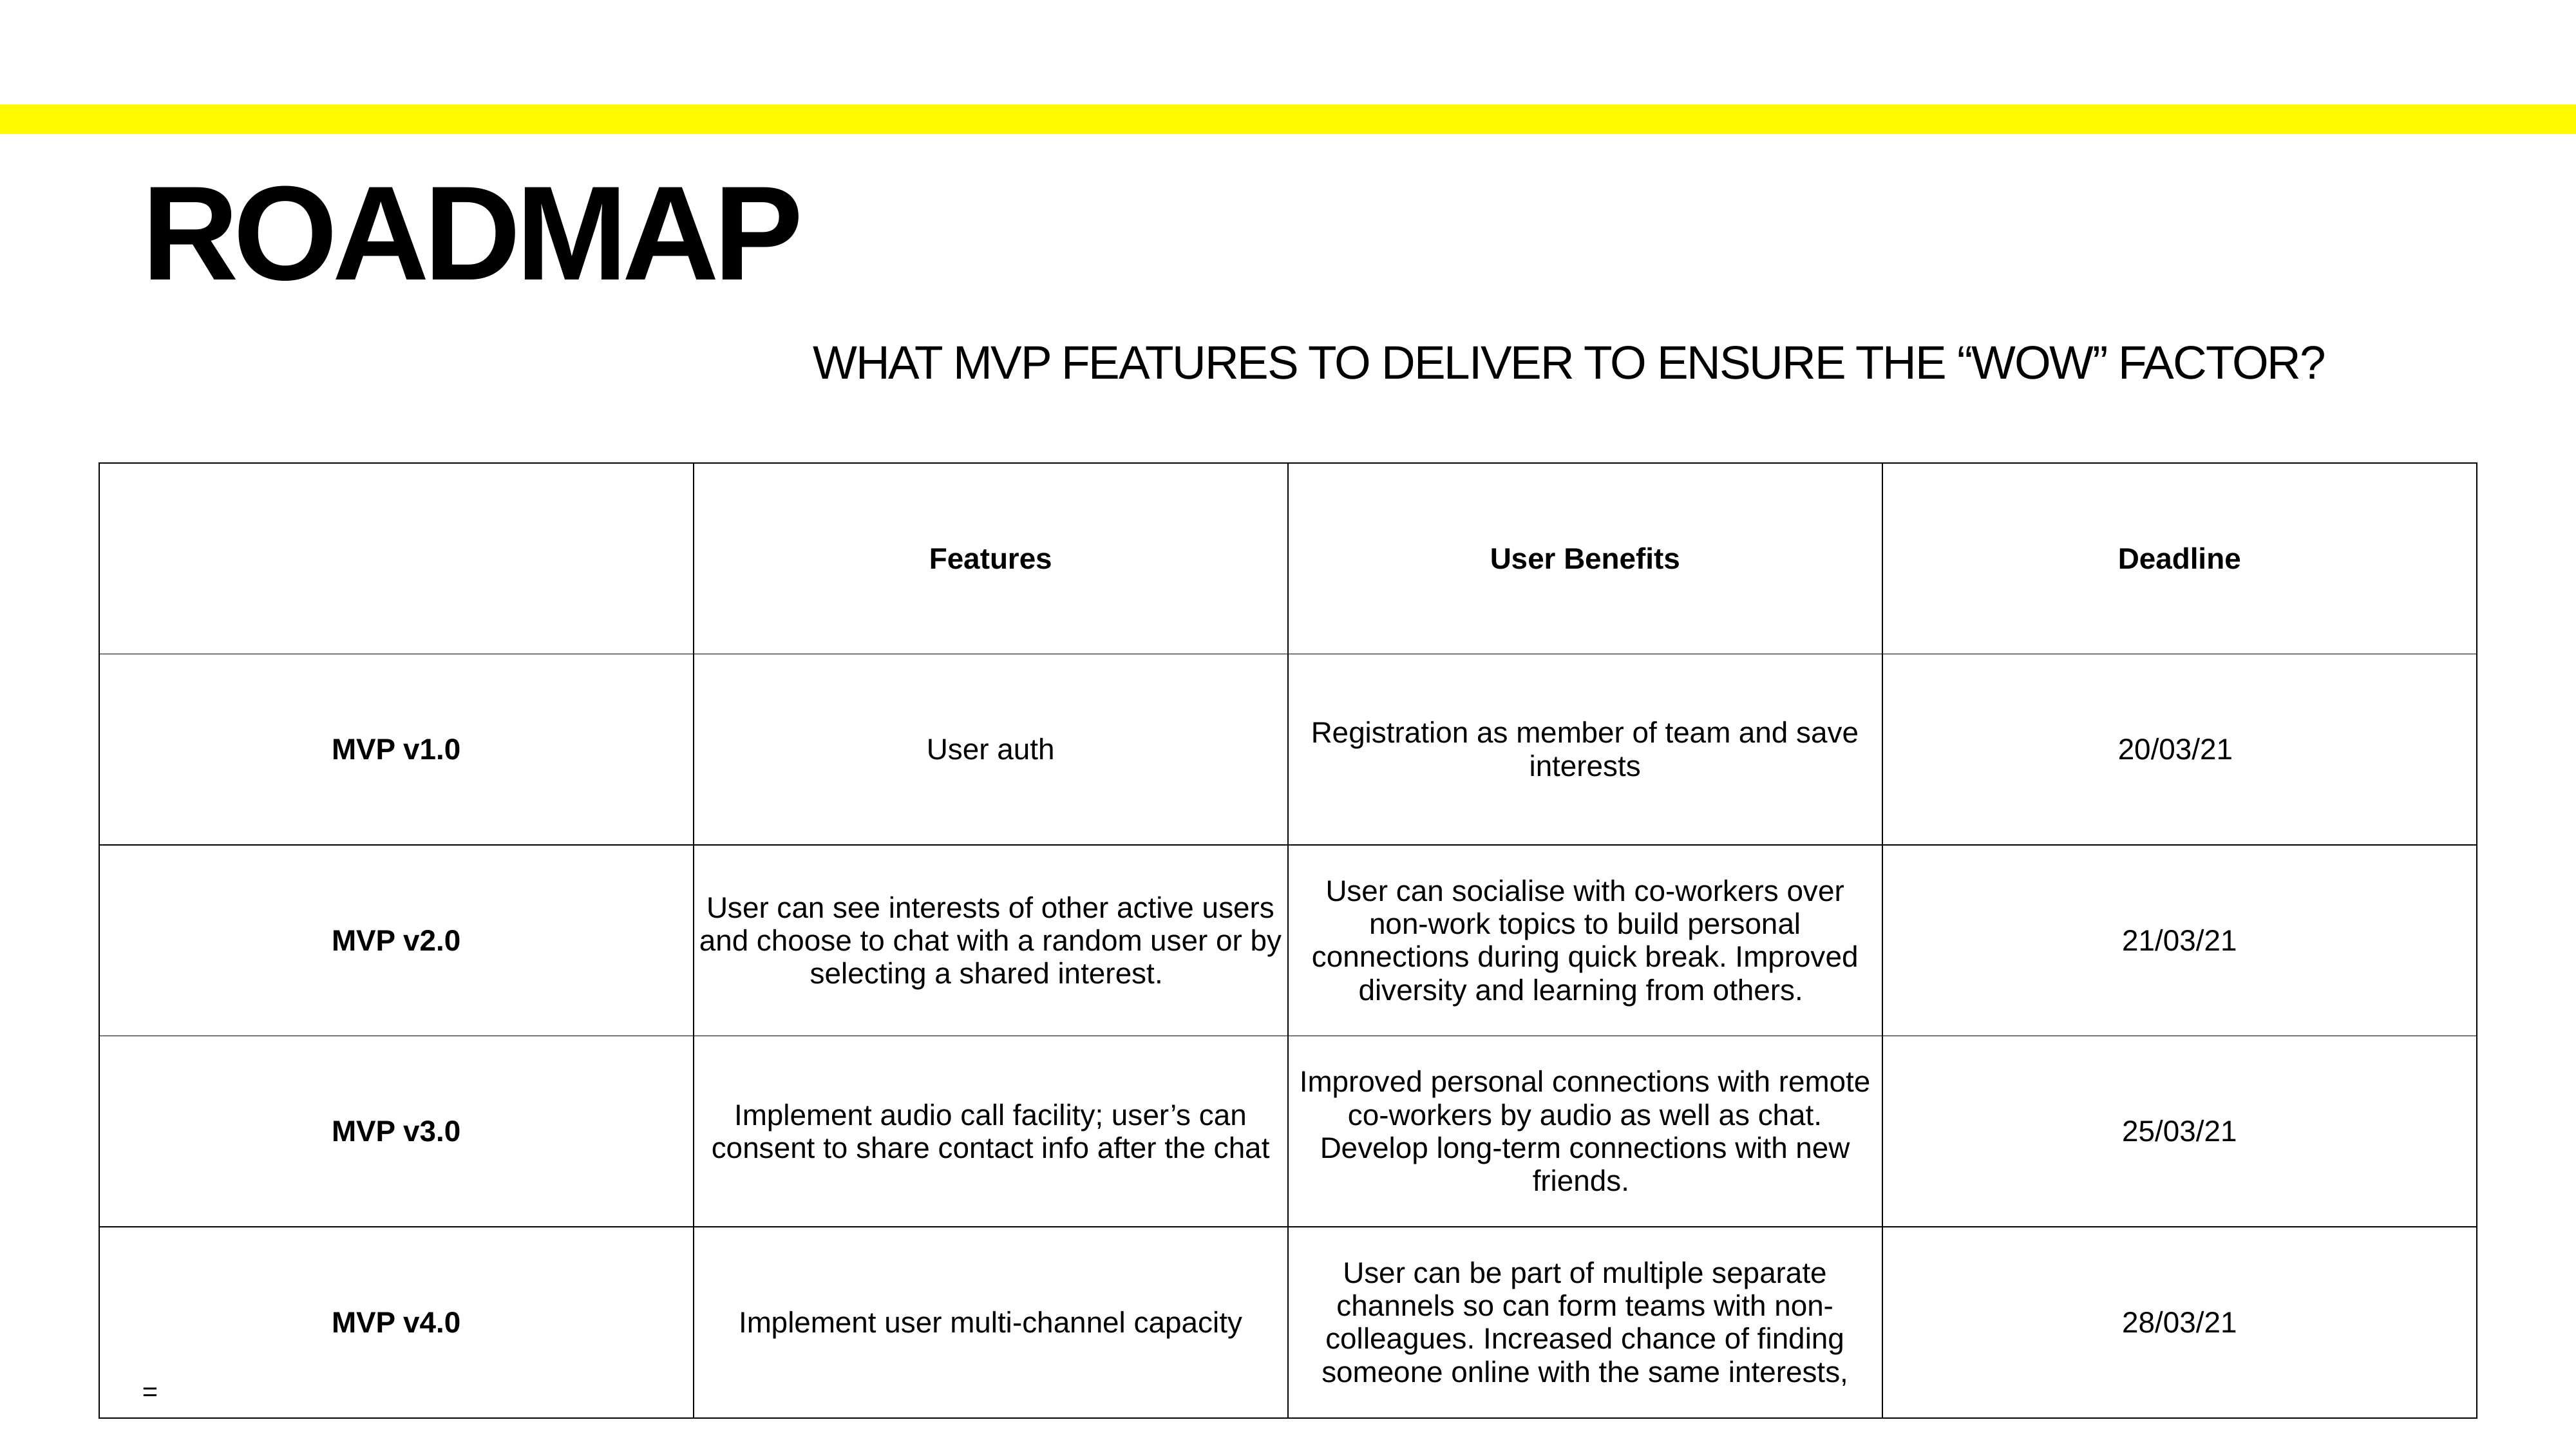

# Roadmap
wHAT mvp fEATURES TO DELIVER TO ensure THe “WOW” factor?
|  | Features | User Benefits | Deadline |
| --- | --- | --- | --- |
| MVP v1.0 | User auth | Registration as member of team and save interests | 20/03/21 |
| MVP v2.0 | User can see interests of other active users and choose to chat with a random user or by selecting a shared interest. | User can socialise with co-workers over non-work topics to build personal connections during quick break. Improved diversity and learning from others. | 21/03/21 |
| MVP v3.0 | Implement audio call facility; user’s can consent to share contact info after the chat | Improved personal connections with remote co-workers by audio as well as chat. Develop long-term connections with new friends. | 25/03/21 |
| MVP v4.0 | Implement user multi-channel capacity | User can be part of multiple separate channels so can form teams with non-colleagues. Increased chance of finding someone online with the same interests, | 28/03/21 |
=